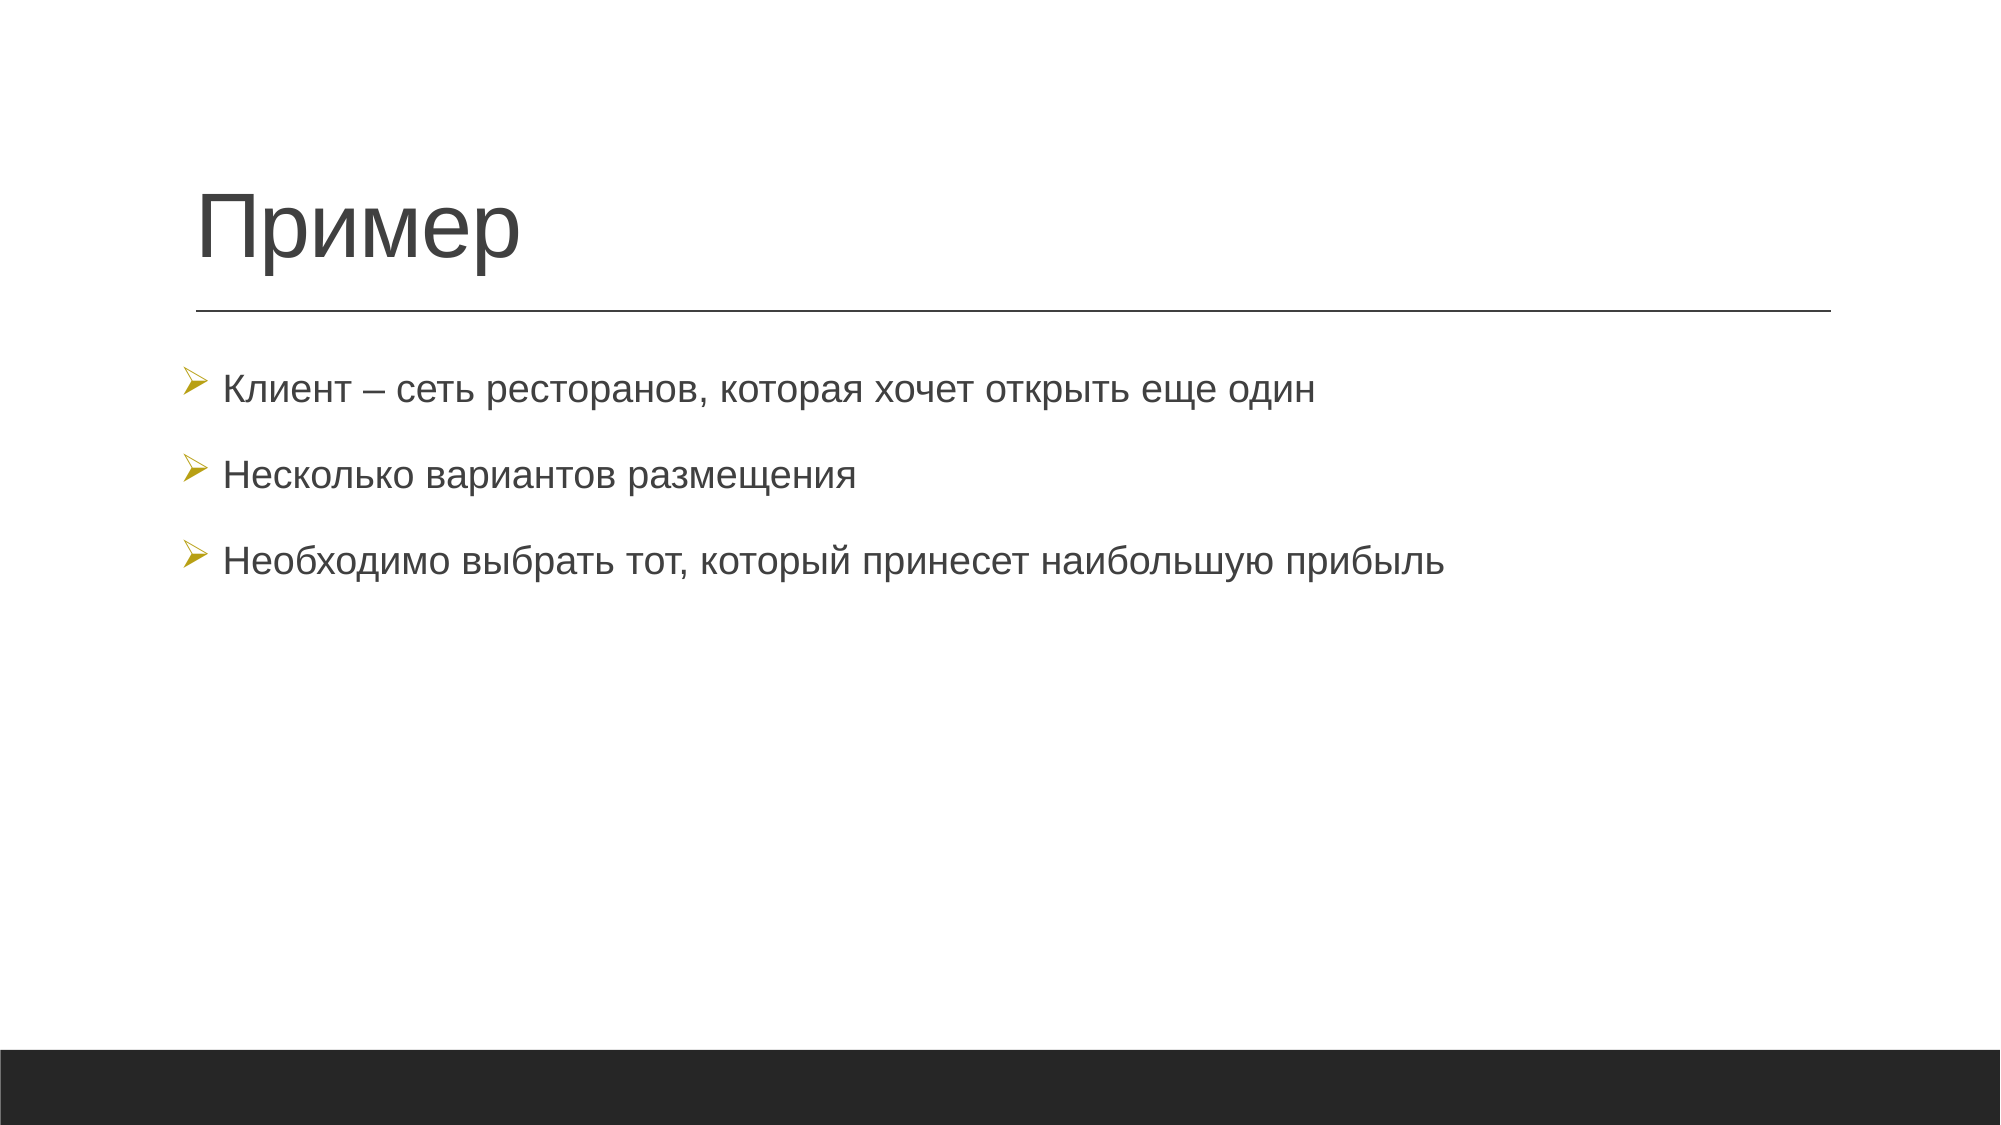

# Пример
 Клиент – сеть ресторанов, которая хочет открыть еще один
 Несколько вариантов размещения
 Необходимо выбрать тот, который принесет наибольшую прибыль